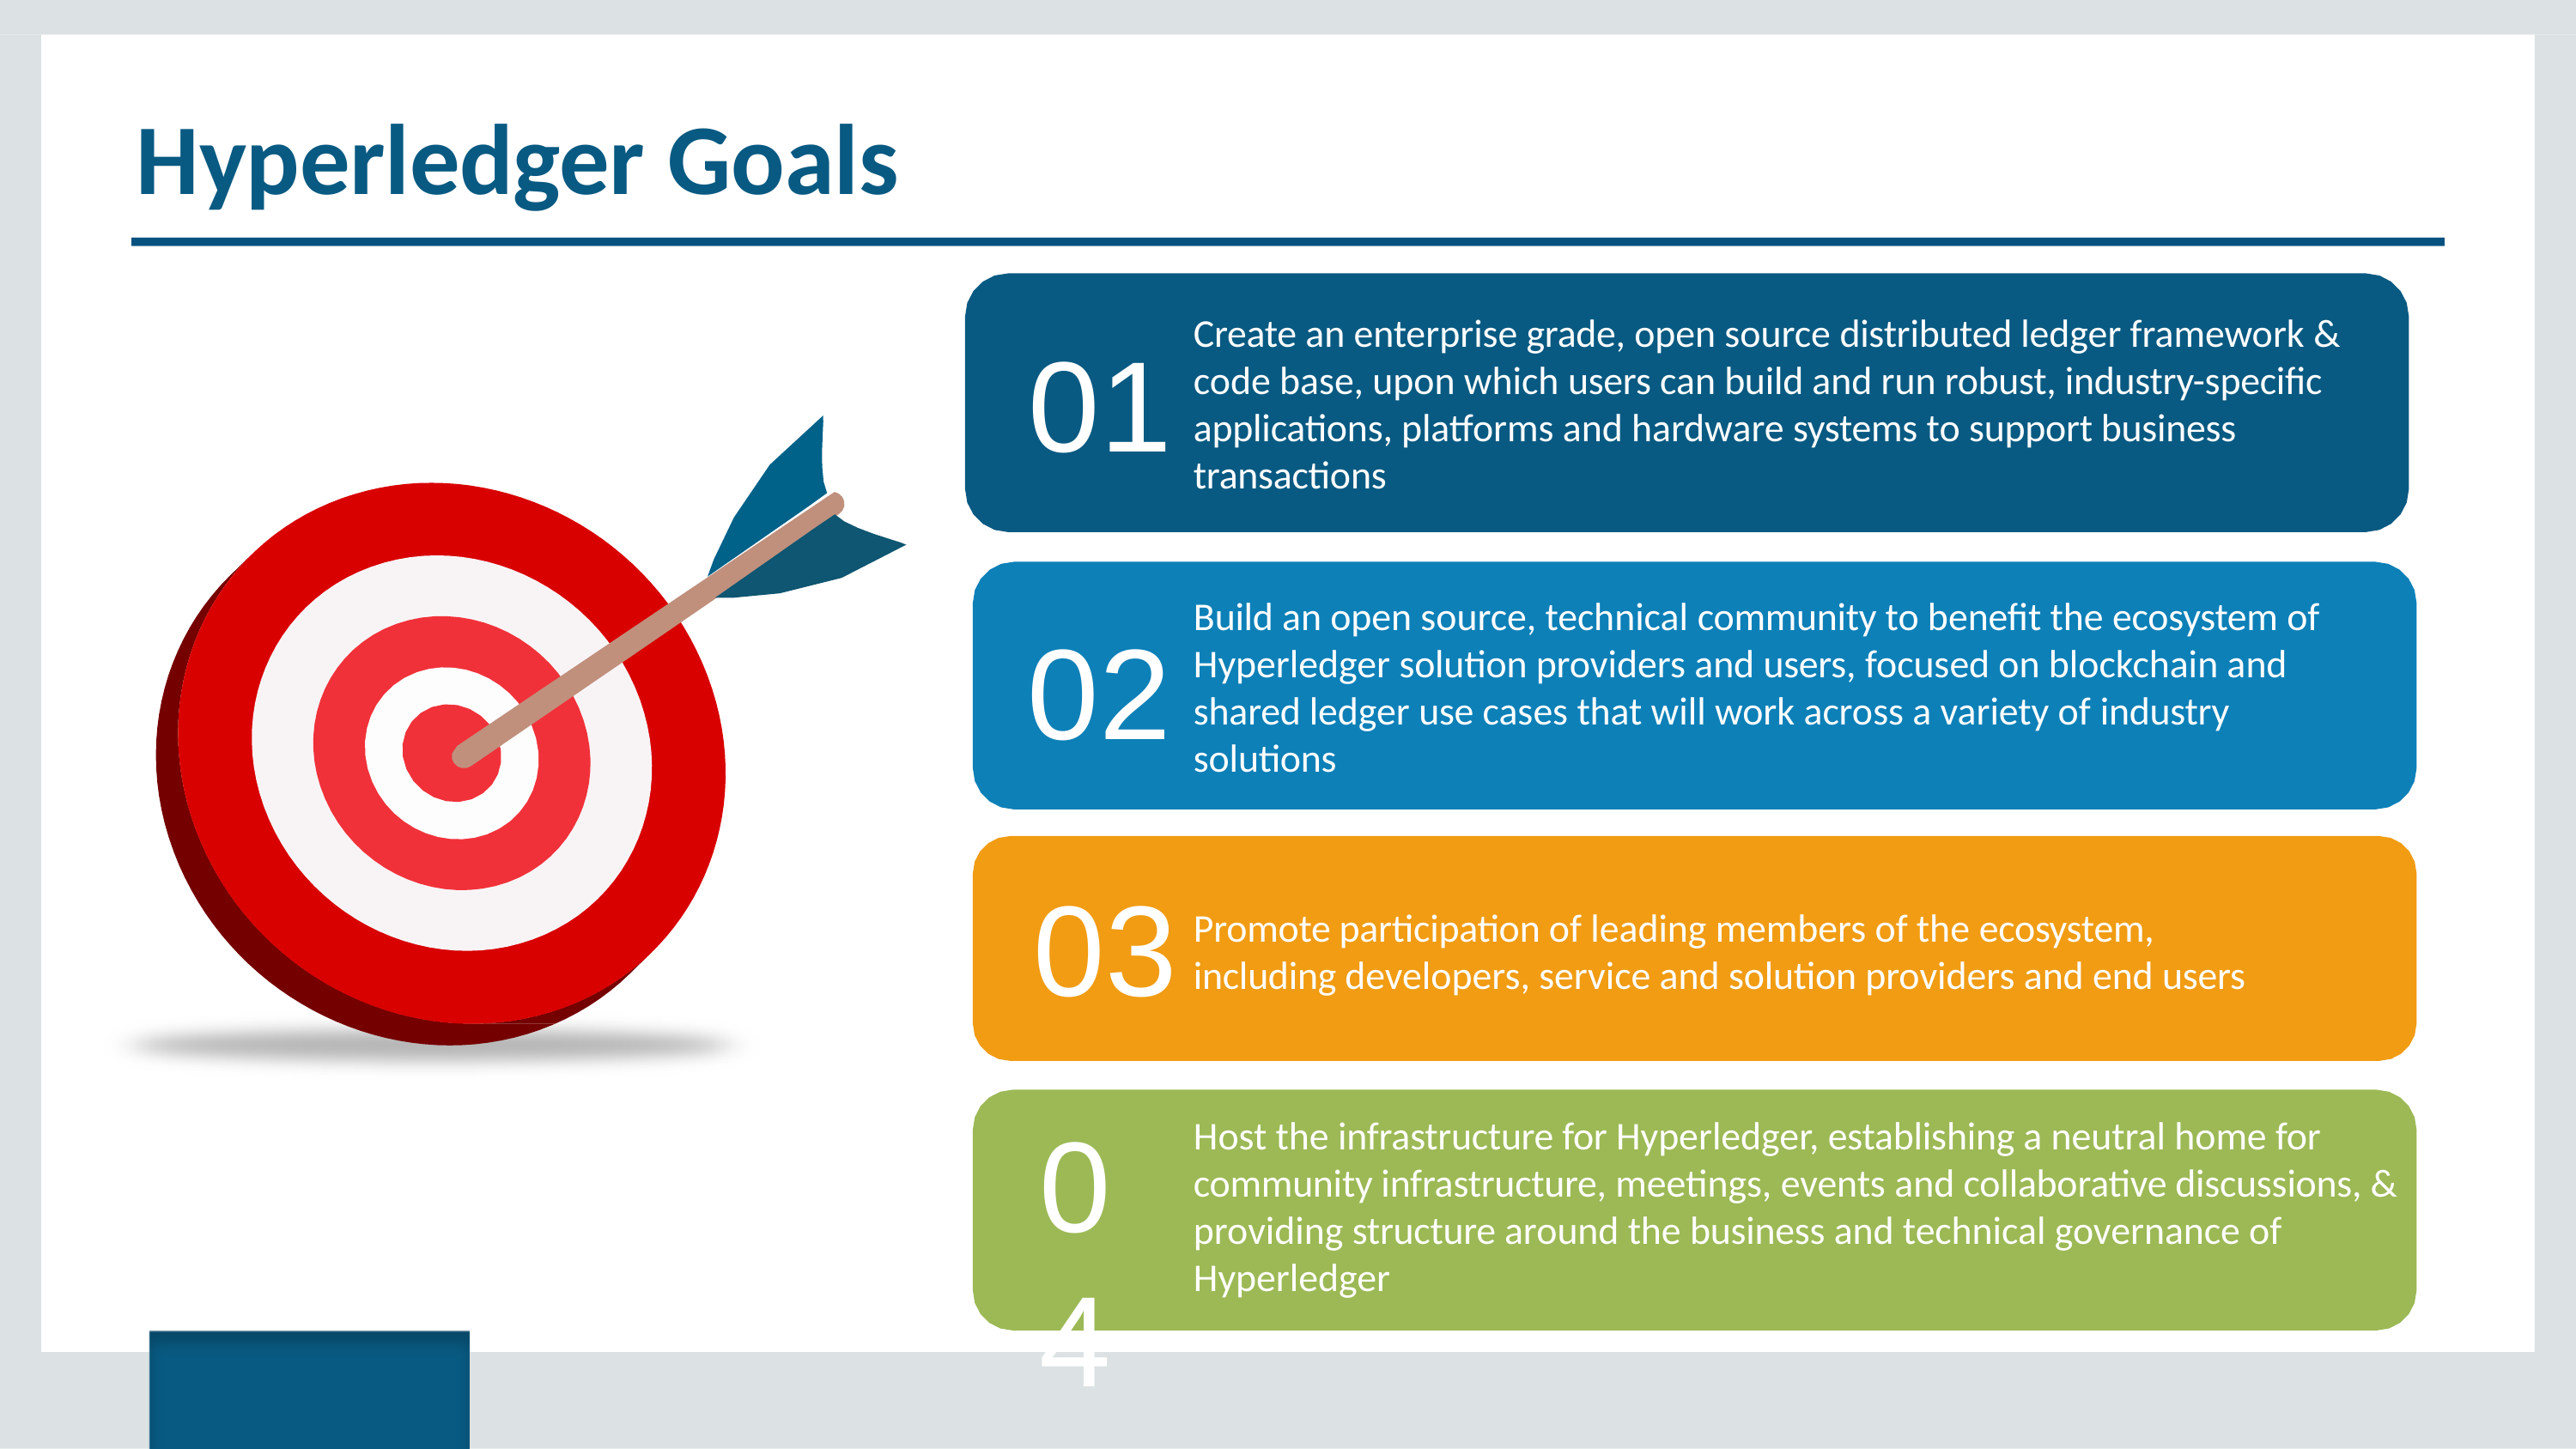

Hyperledger Goals

Create an enterprise grade, open source distributed ledger framework &  code base, upon which users can build and run robust, industry-specific  applications, platforms and hardware systems to support business  transactions
01
02
03
04

Build an open source, technical community to benefit the ecosystem of  Hyperledger solution providers and users, focused on blockchain and  shared ledger use cases that will work across a variety of industry  solutions

Promote participation of leading members of the ecosystem,  including developers, service and solution providers and end users

Host the infrastructure for Hyperledger, establishing a neutral home for  community infrastructure, meetings, events and collaborative discussions, &  providing structure around the business and technical governance of  Hyperledger